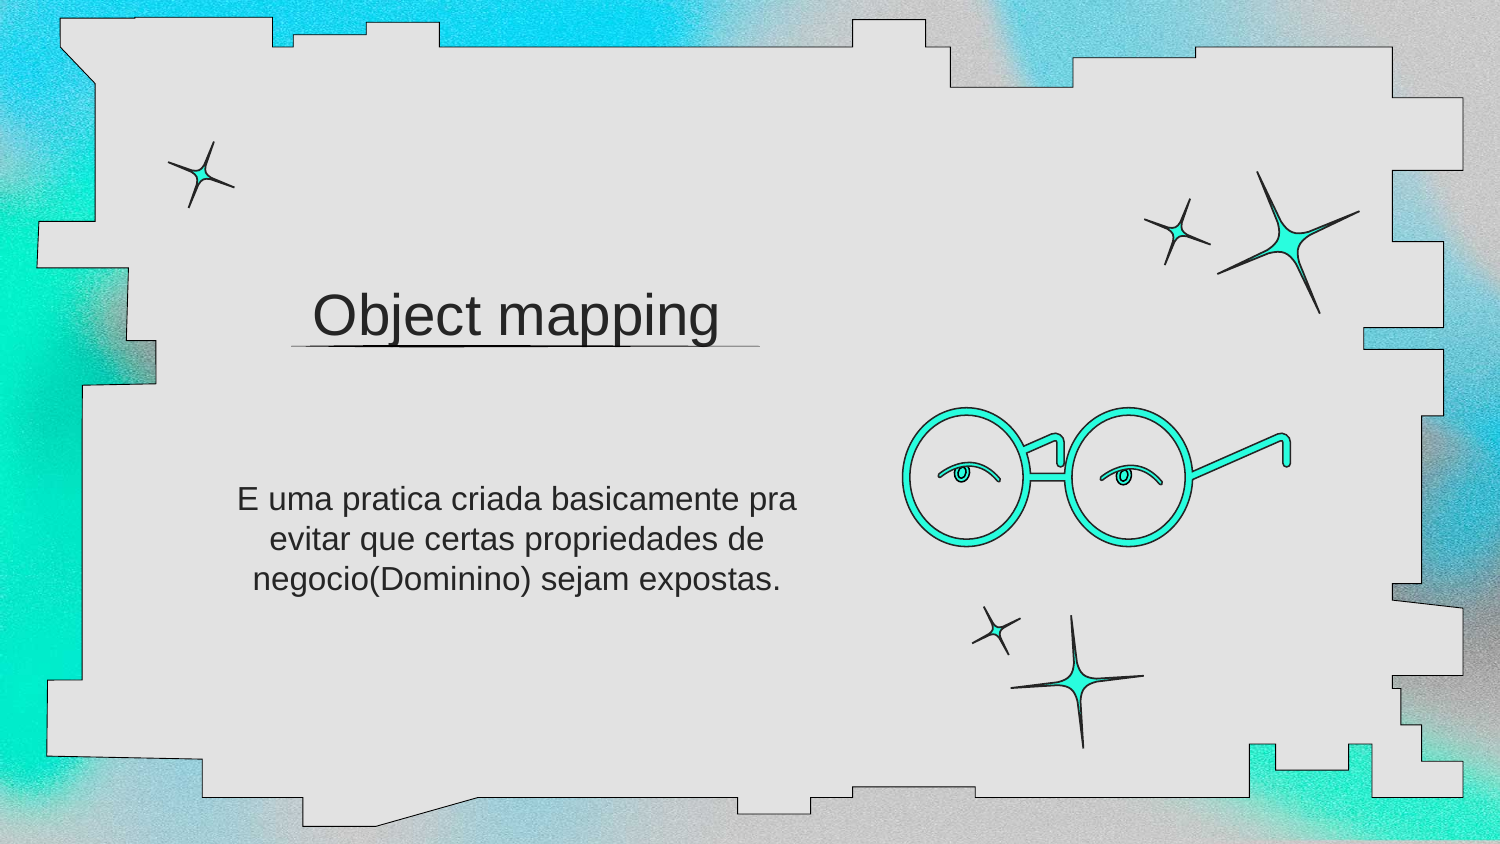

# Object mapping

E uma pratica criada basicamente pra evitar que certas propriedades de negocio(Dominino) sejam expostas.